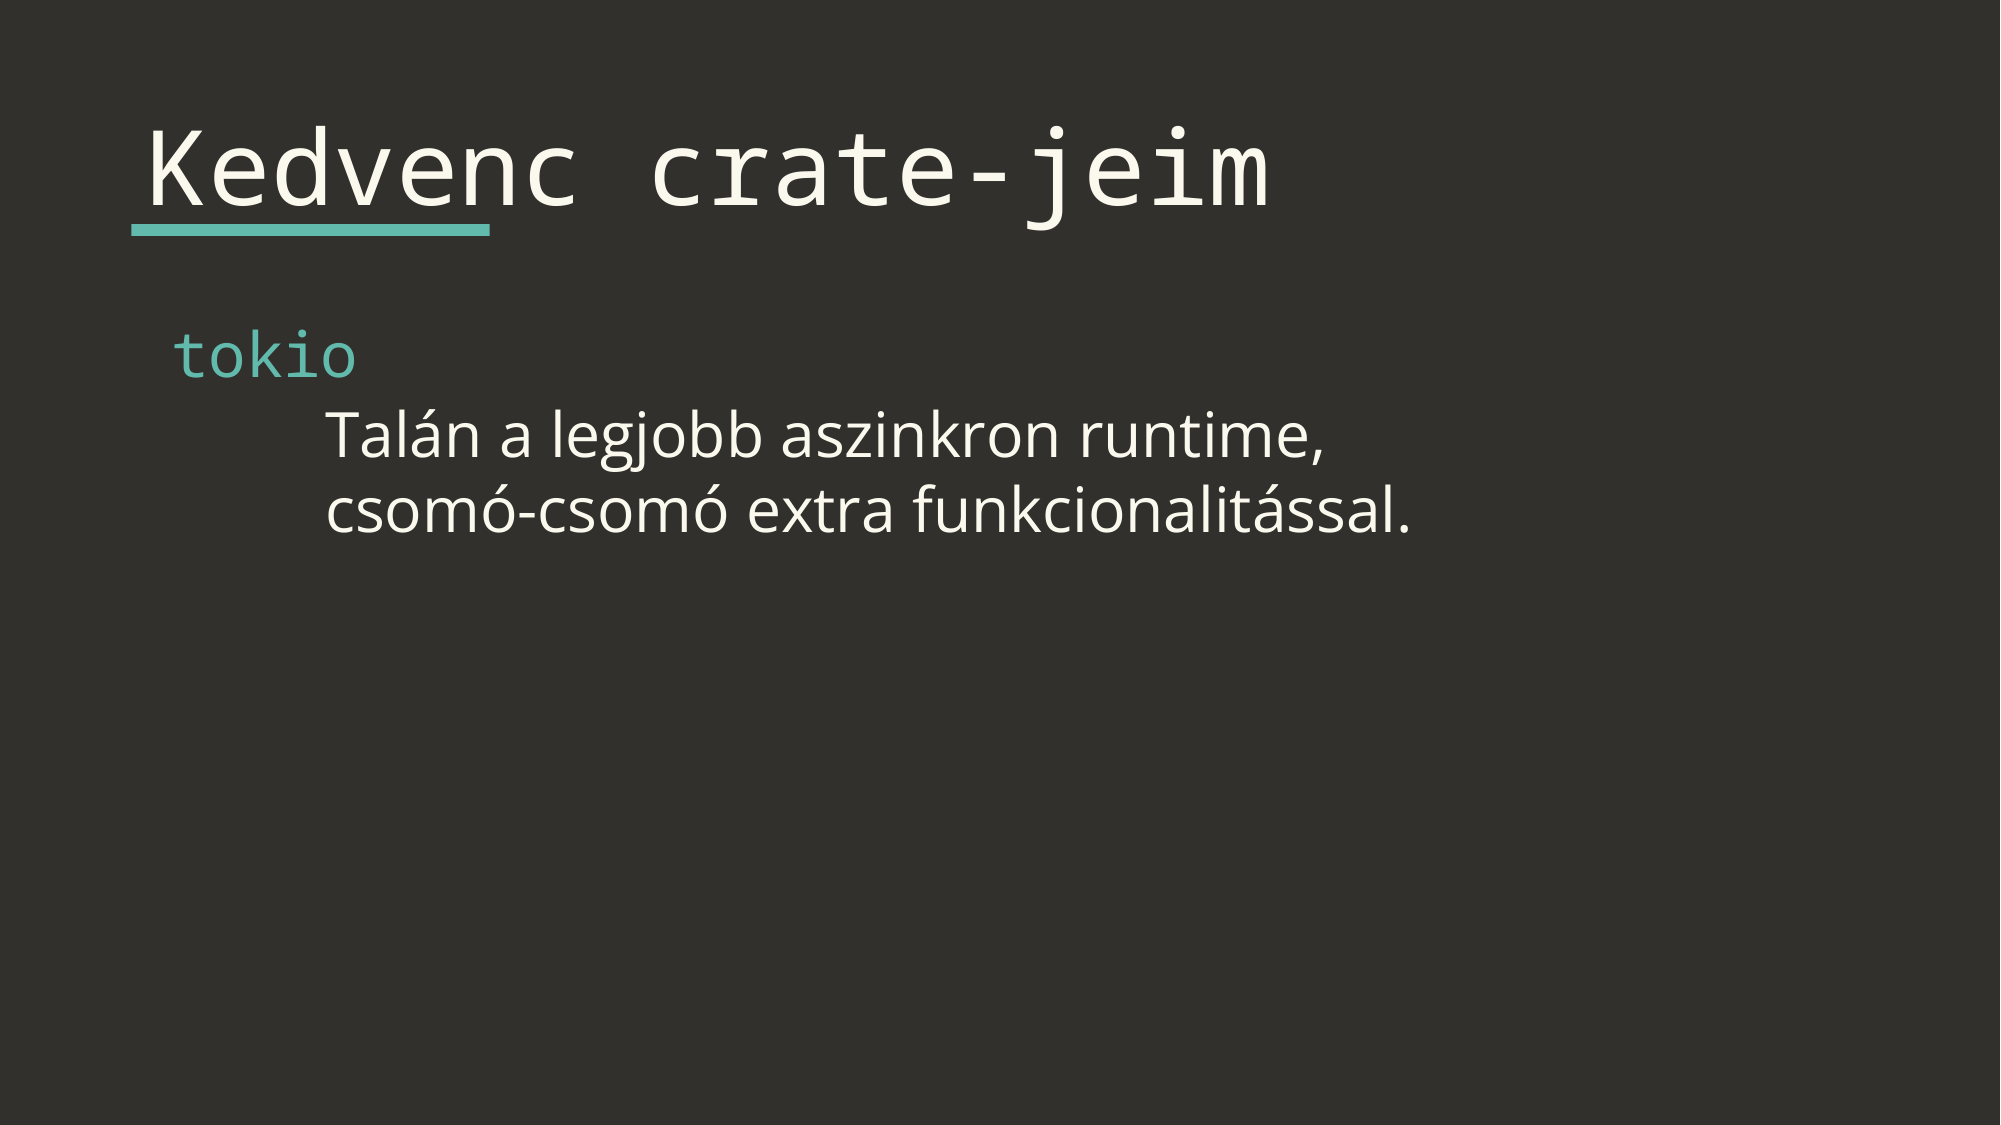

Kedvenc crate-jeim

tokio
Talán a legjobb aszinkron runtime, csomó-csomó extra funkcionalitással.